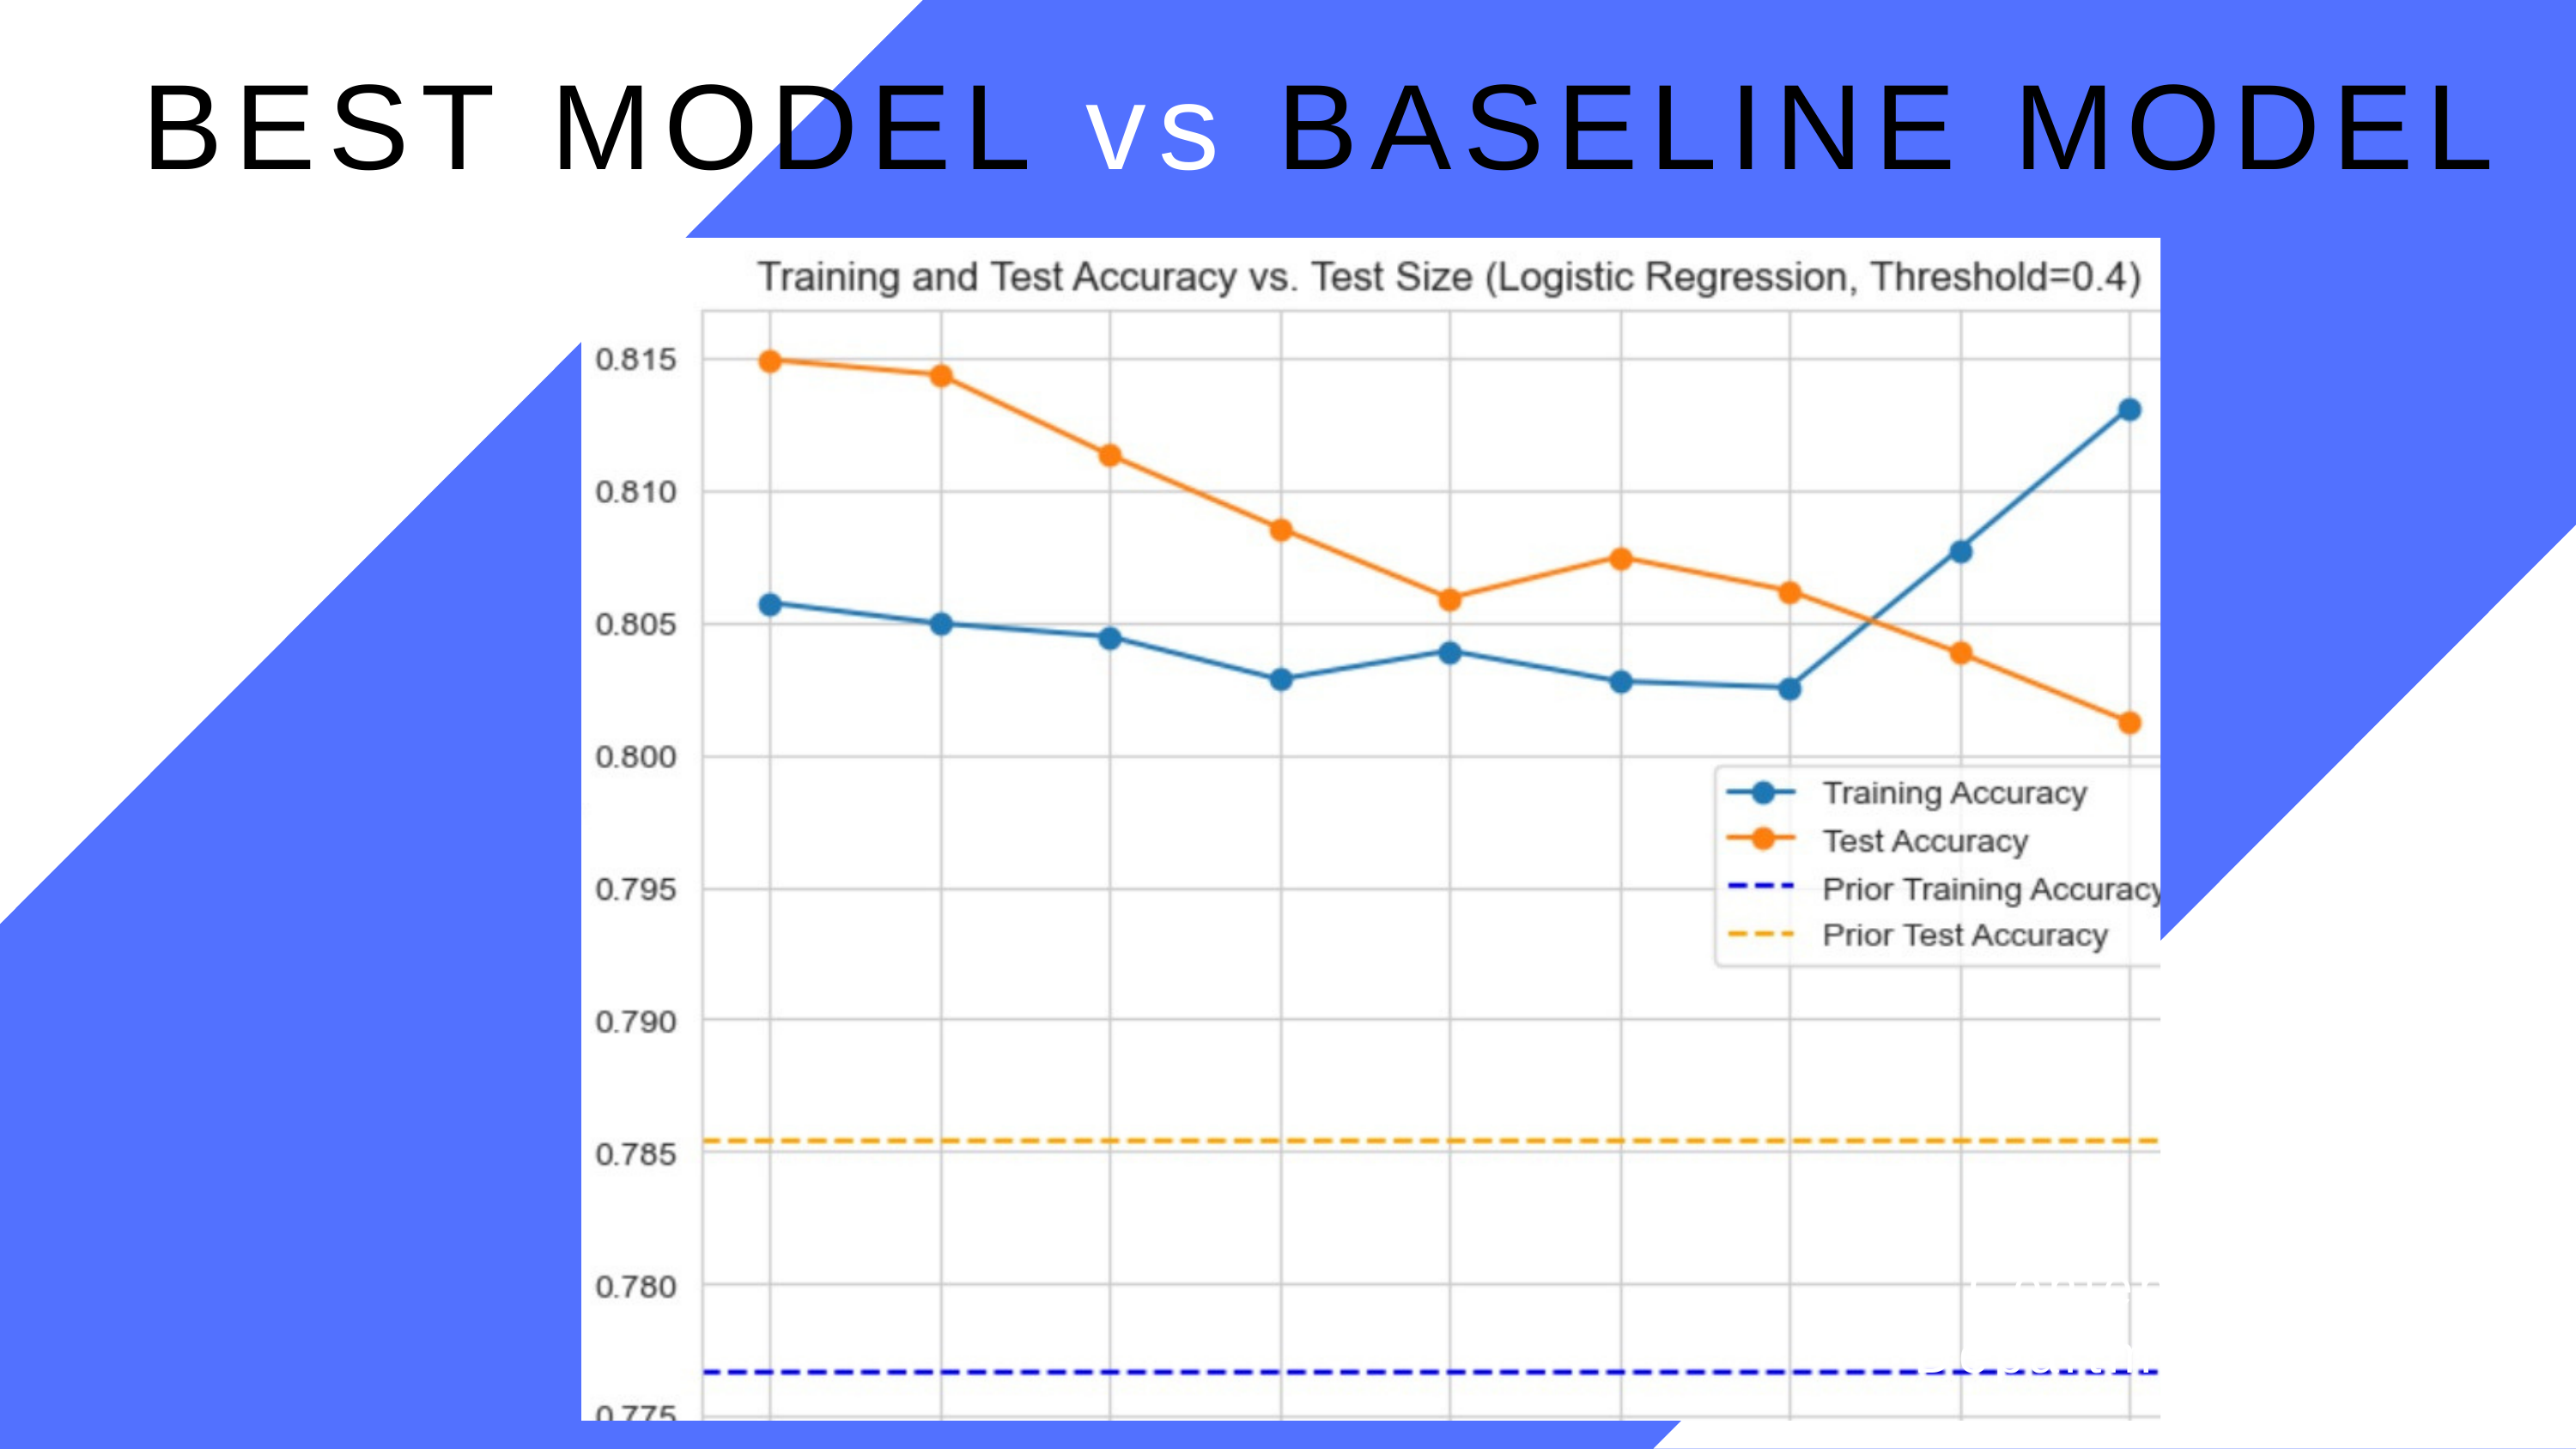

BEST MODEL vs BASELINE MODEL

Content
Department